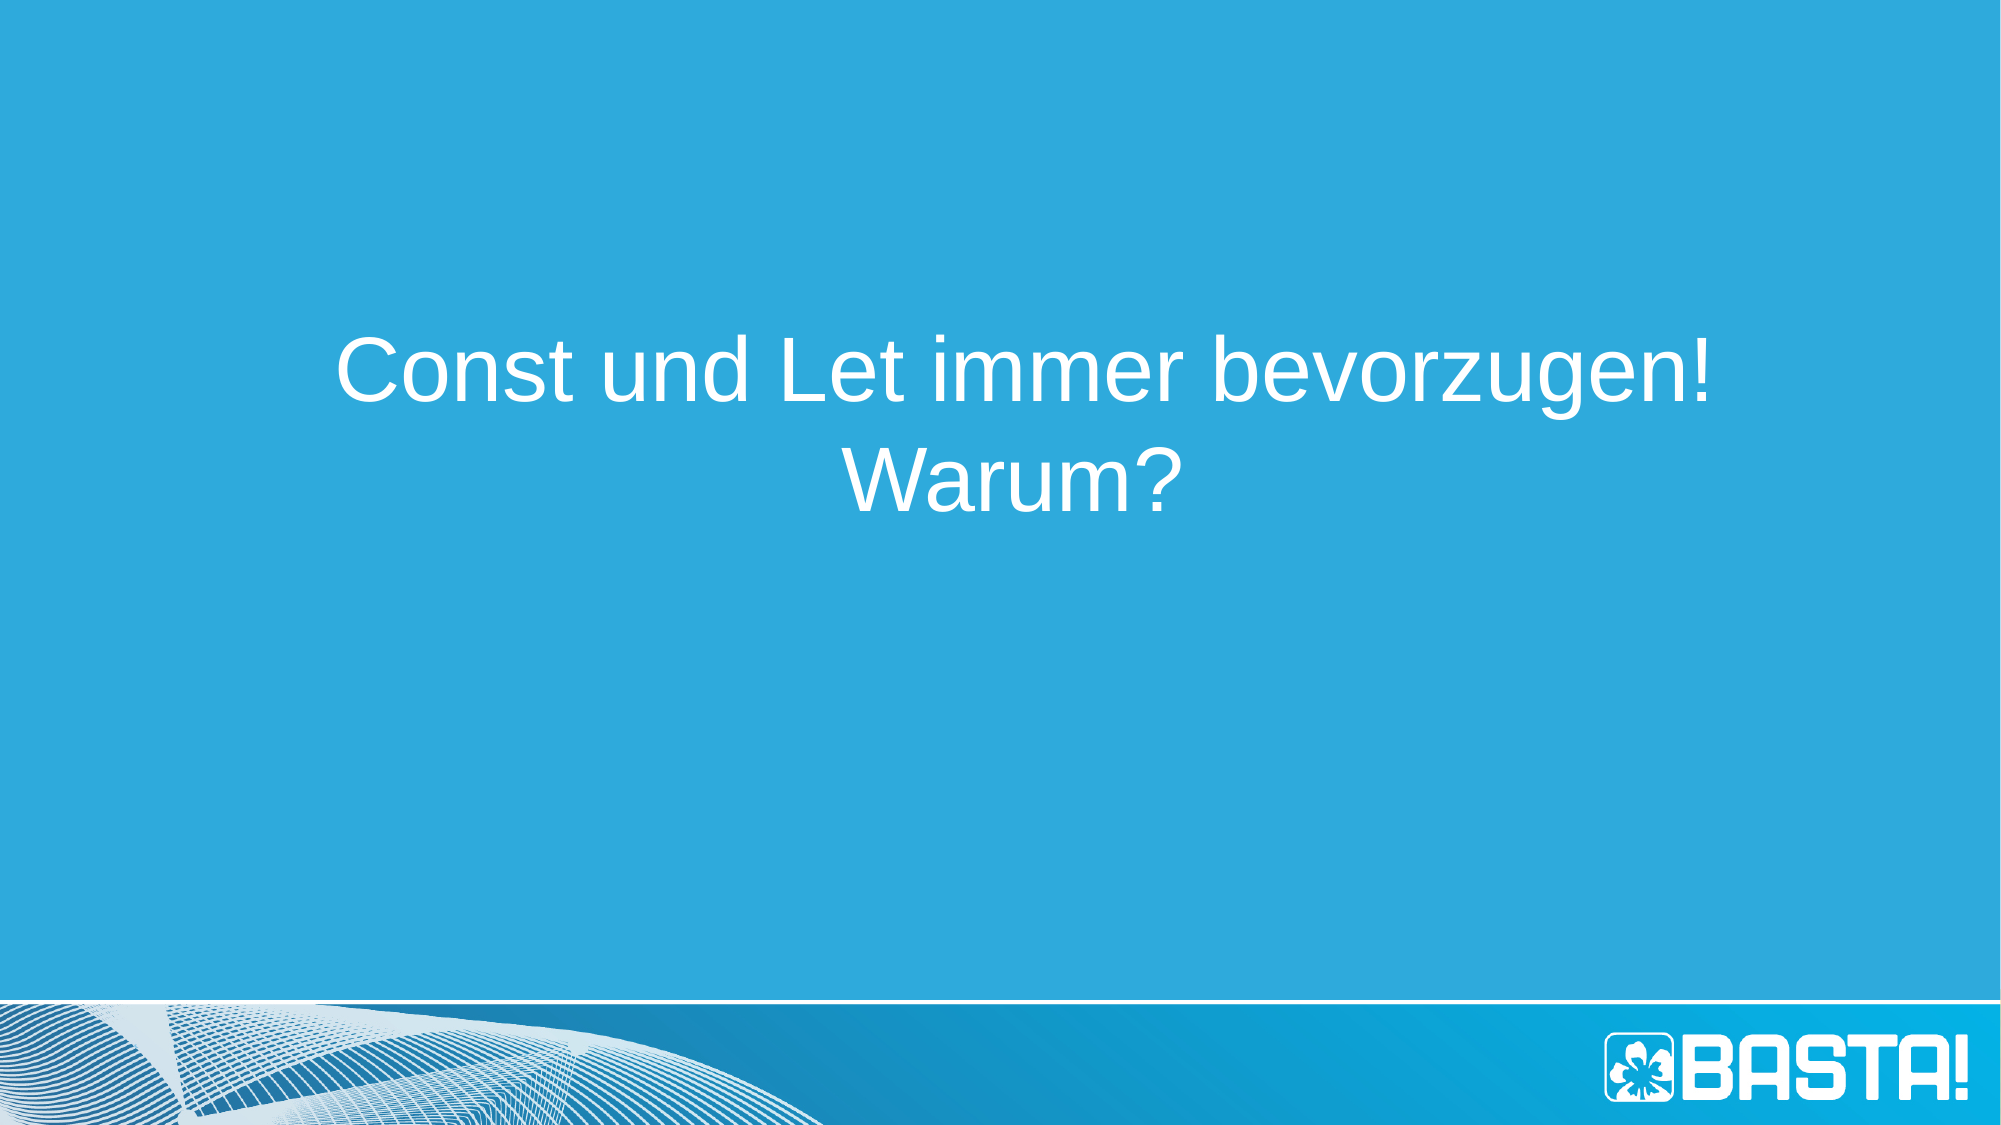

# Const und Let immer bevorzugen! Warum?